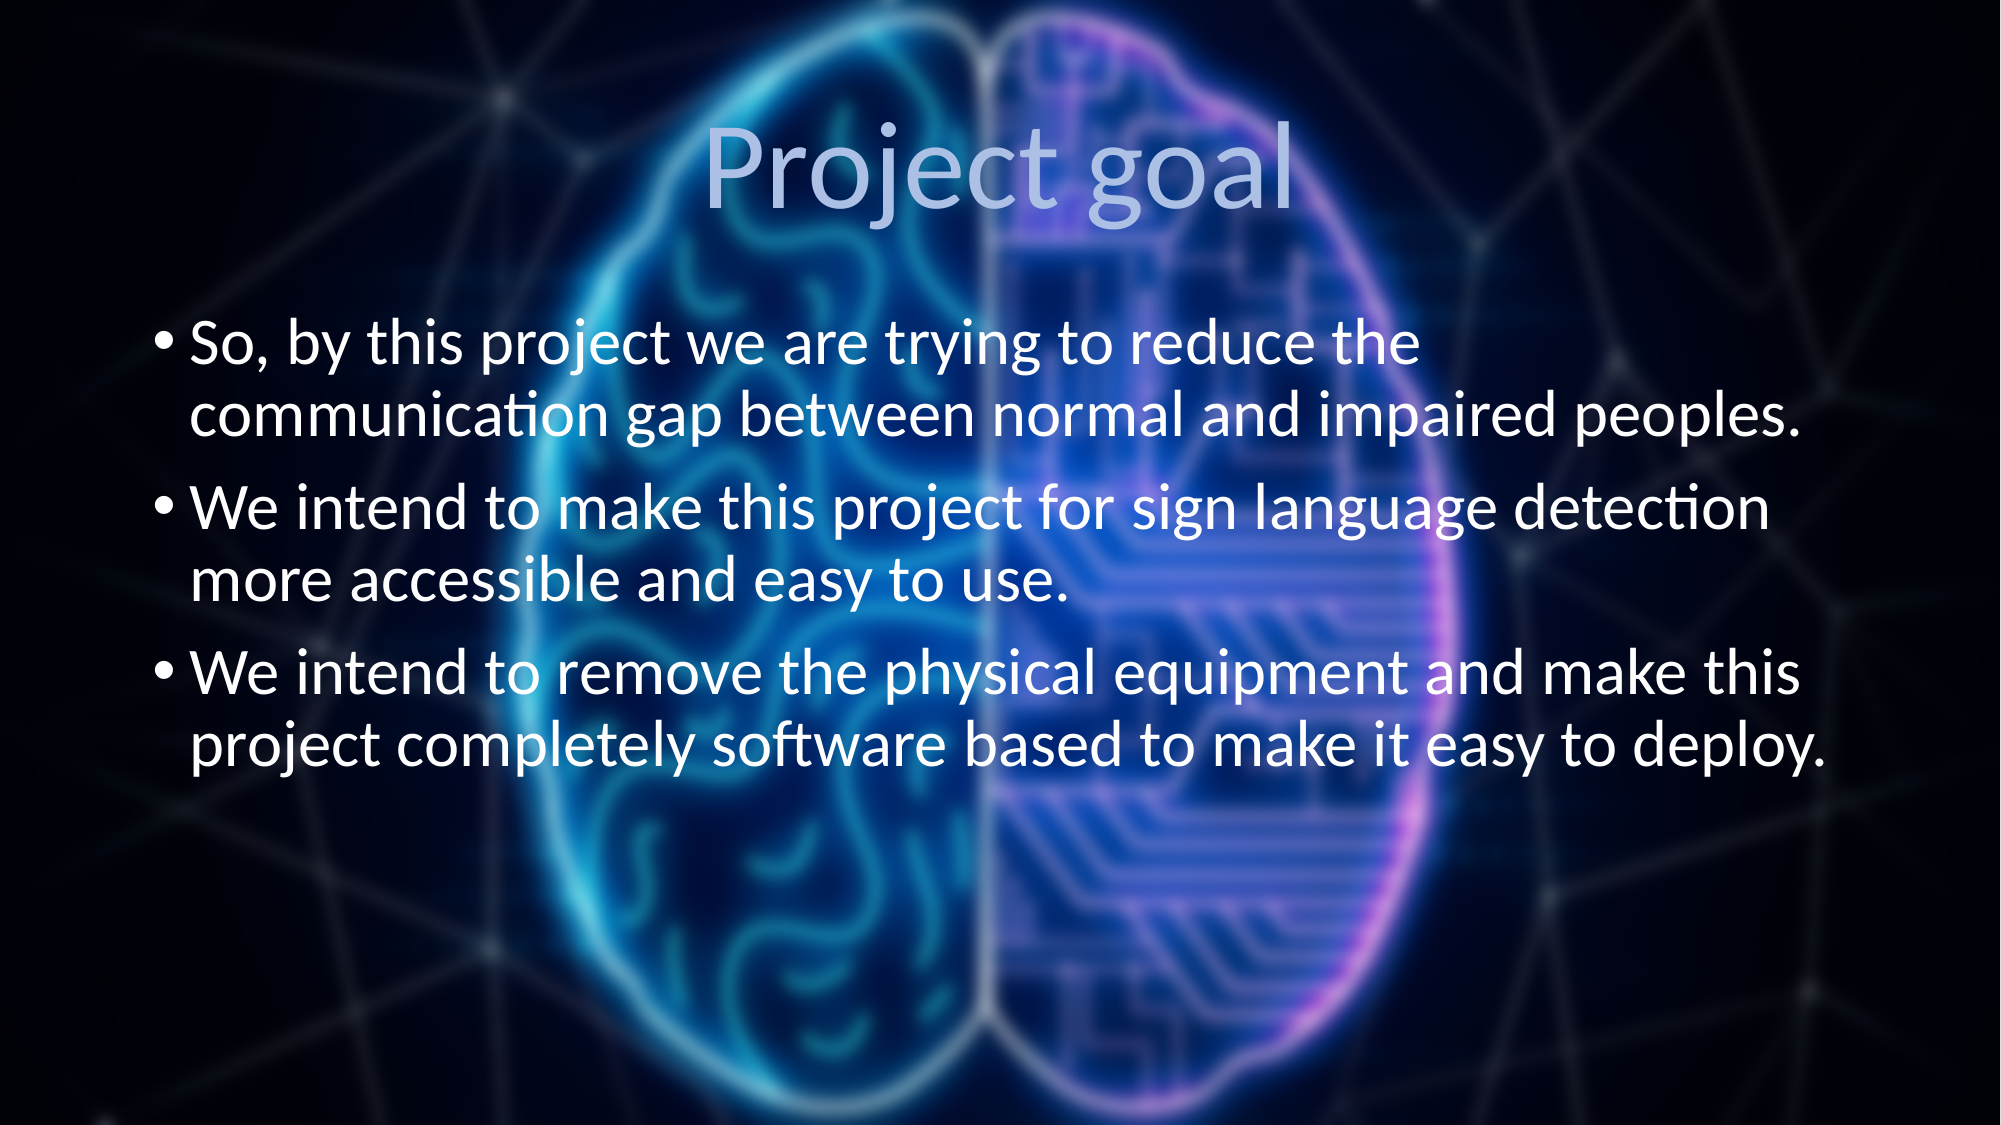

# Project goal
So, by this project we are trying to reduce the communication gap between normal and impaired peoples.
We intend to make this project for sign language detection more accessible and easy to use.
We intend to remove the physical equipment and make this project completely software based to make it easy to deploy.